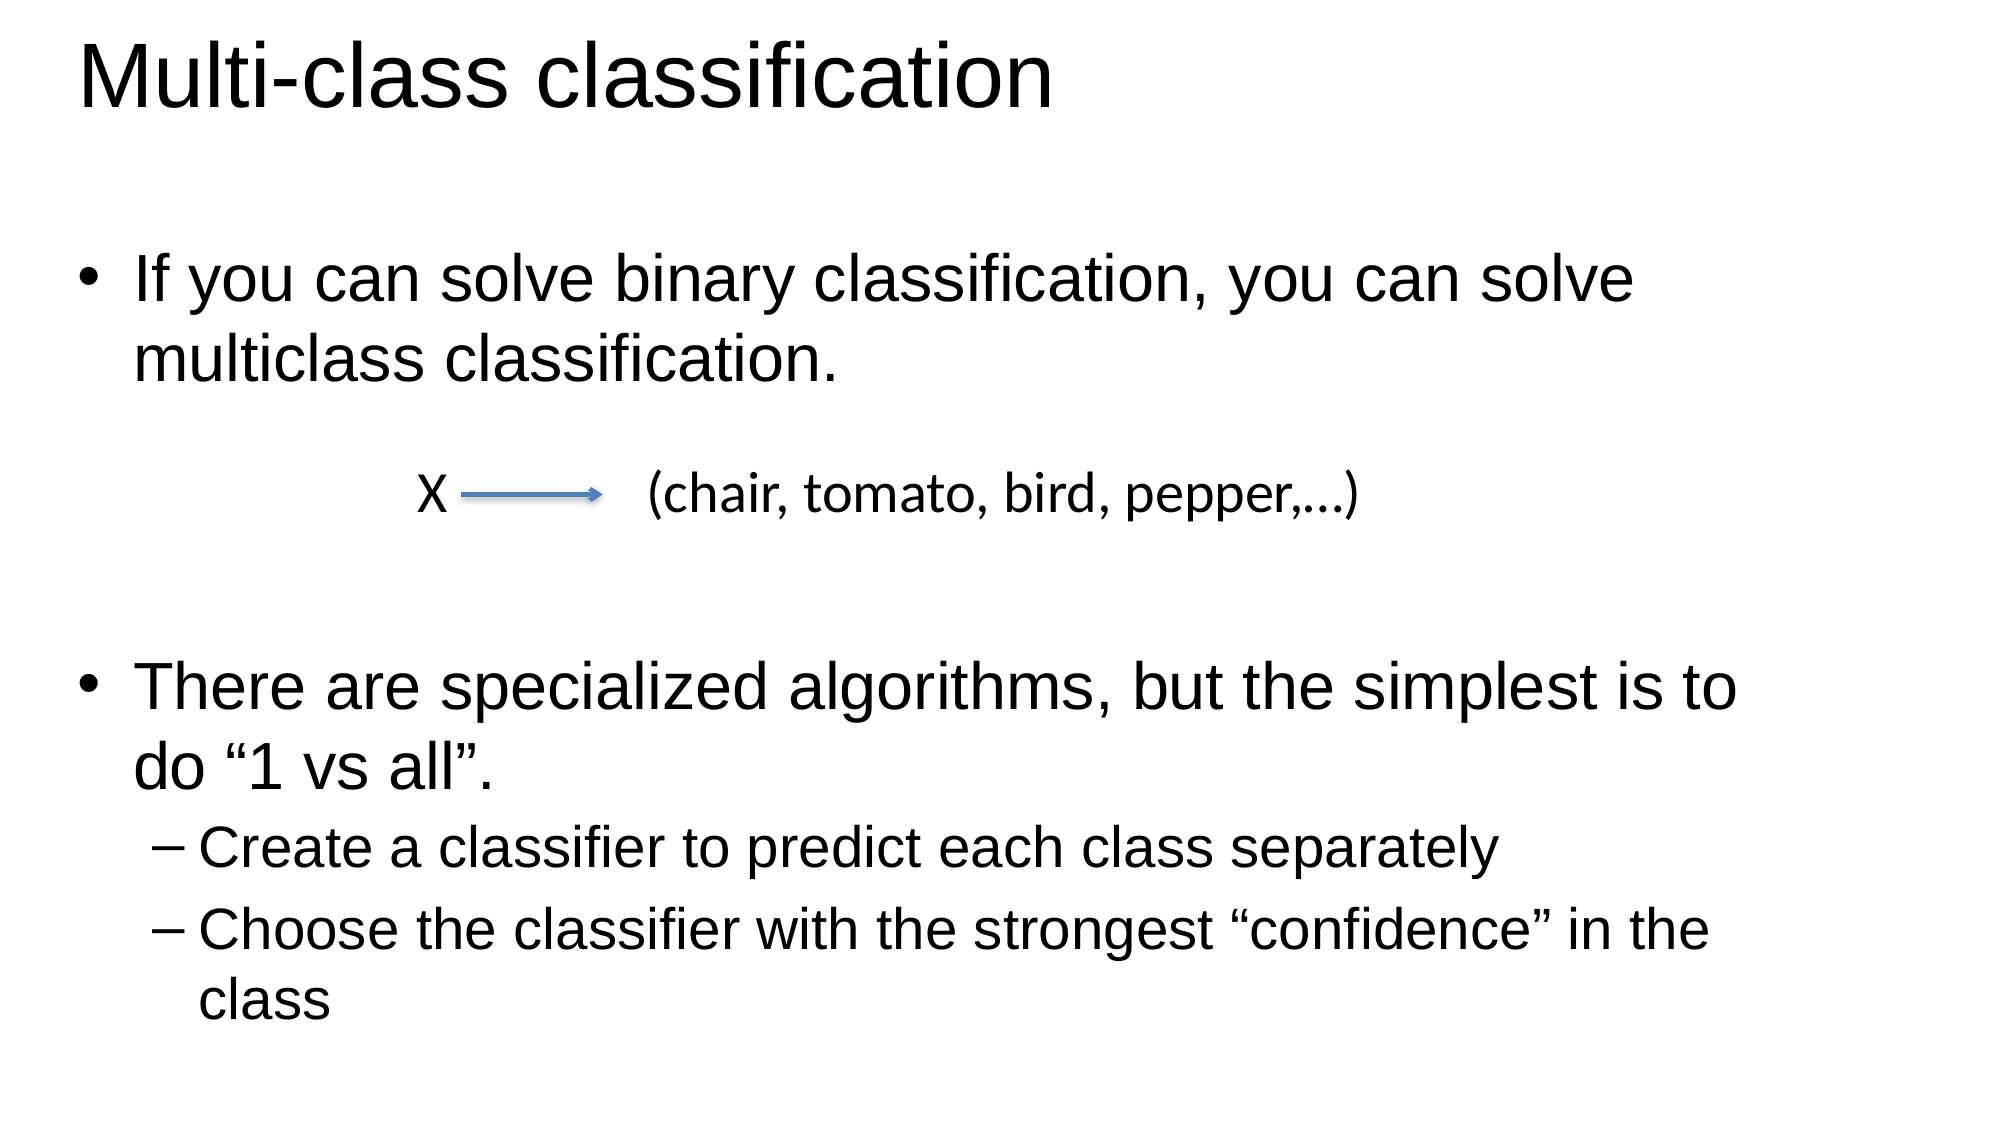

# Multi-class classification
If you can solve binary classification, you can solve multiclass classification.

There are specialized algorithms, but the simplest is to do “1 vs all”.
Create a classifier to predict each class separately
Choose the classifier with the strongest “confidence” in the class
X               (chair, tomato, bird, pepper,…)